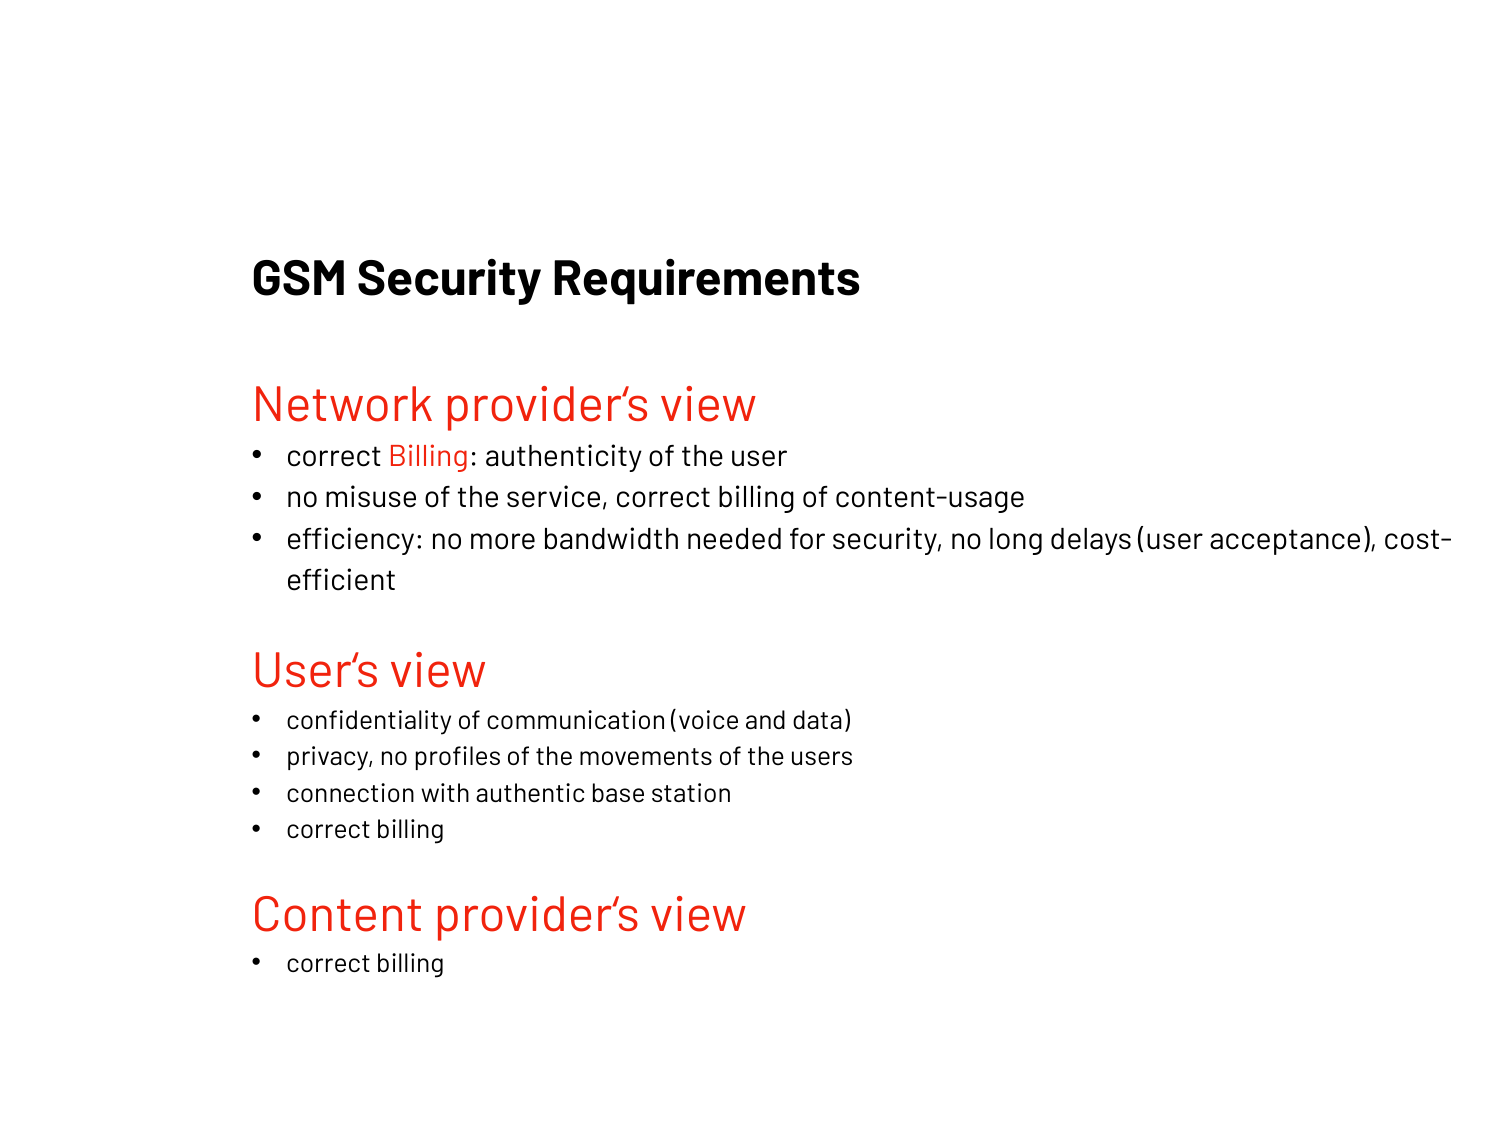

GSM Security Requirements

Network provider‘s view
correct Billing: authenticity of the user
no misuse of the service, correct billing of content-usage
efficiency: no more bandwidth needed for security, no long delays (user acceptance), cost-efficient

User‘s view
confidentiality of communication (voice and data)
privacy, no profiles of the movements of the users
connection with authentic base station
correct billing

Content provider‘s view
correct billing